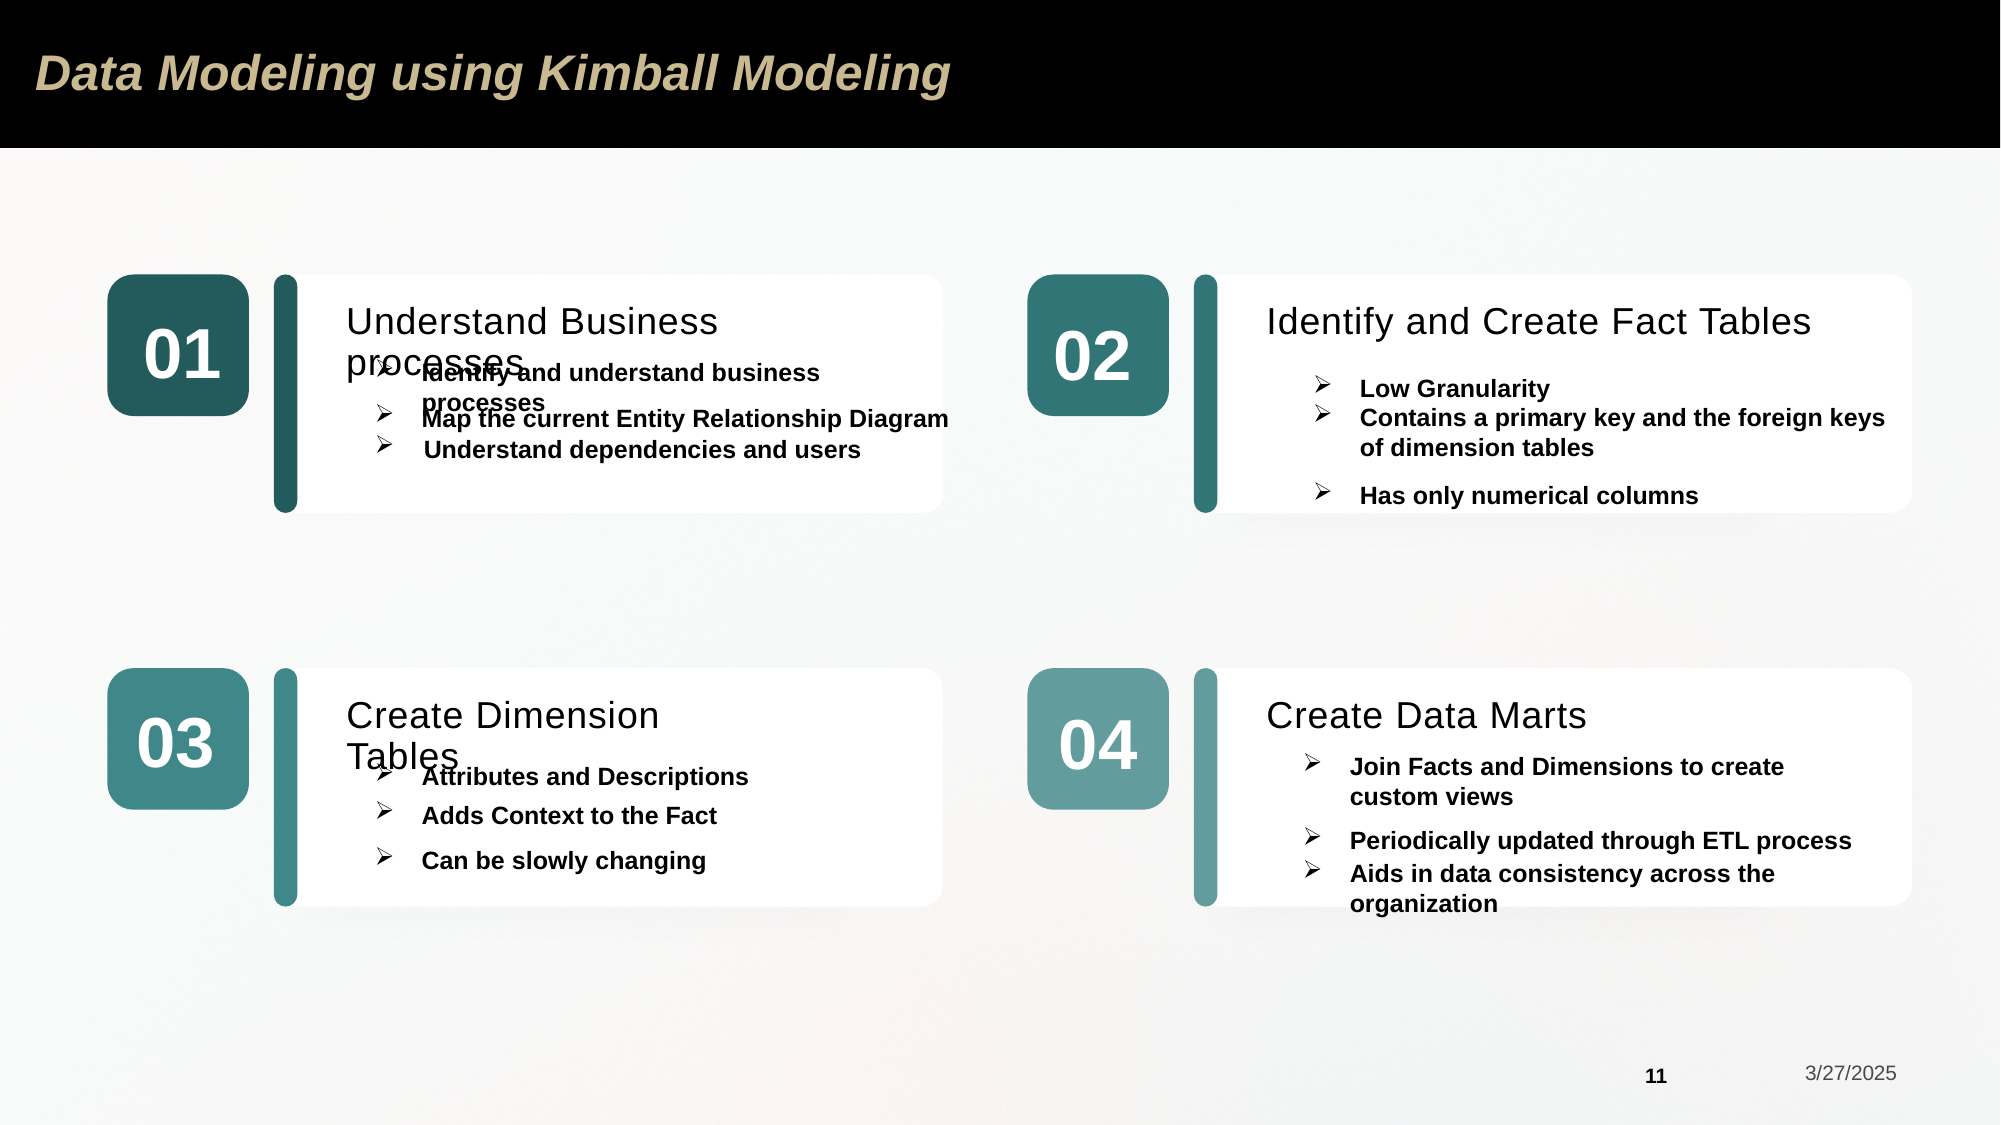

# Data Modeling using Kimball Modeling

Understand Business processes
Identify and Create Fact Tables
01
02
Low Granularity
Identify and understand business processes
Map the current Entity Relationship Diagram
Contains a primary key and the foreign keys of dimension tables
   Understand dependencies and users

Has only numerical columns

Create Dimension Tables
Create Data Marts
03
04
Attributes and Descriptions
Join Facts and Dimensions to create custom views
Adds Context to the Fact
Periodically updated through ETL process
Can be slowly changing

Aids in data consistency across the organization
11
3/27/2025